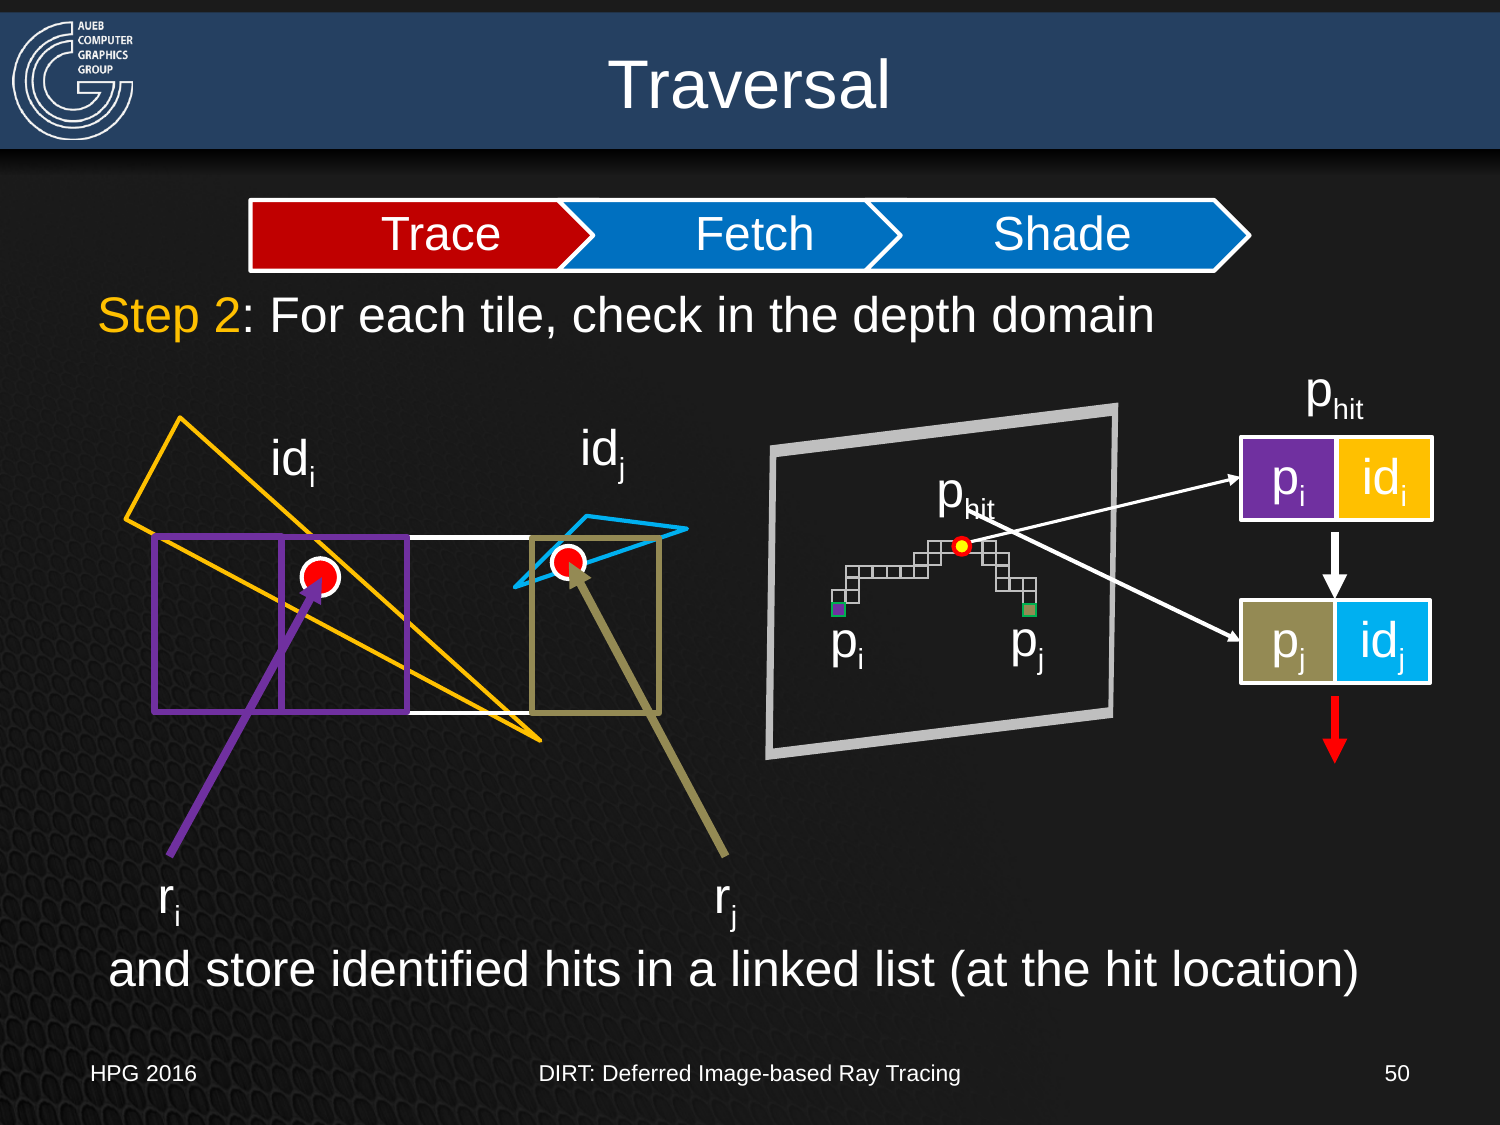

# Traversal
Trace
Fetch
Shade
Step 2: For each tile, check in the depth domain
phit

idj
idi
idi
pi
phit

pj
idj
pj
pi

ri
rj
and store identified hits in a linked list (at the hit location)
HPG 2016
DIRT: Deferred Image-based Ray Tracing
50